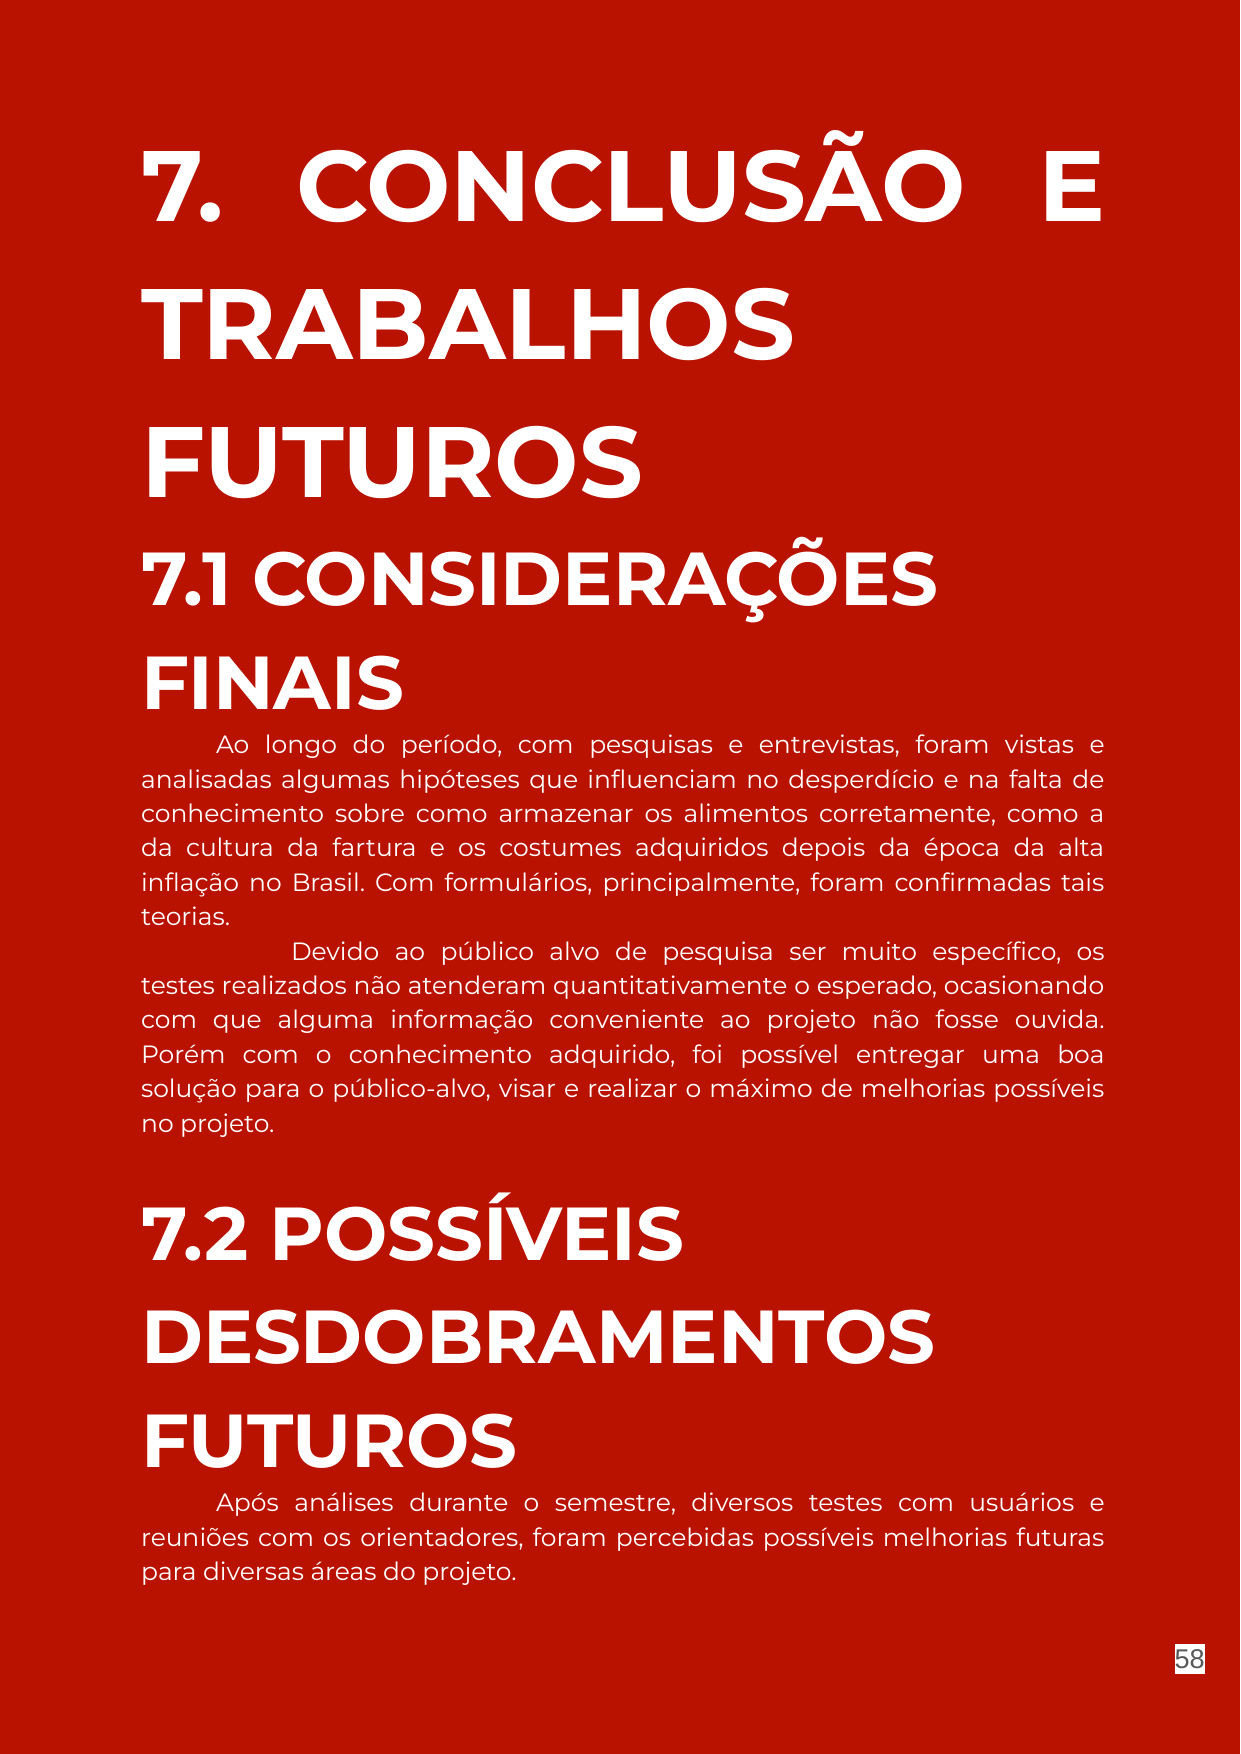

7. CONCLUSÃO E TRABALHOS FUTUROS
7.1 CONSIDERAÇÕES FINAIS
Ao longo do período, com pesquisas e entrevistas, foram vistas e analisadas algumas hipóteses que influenciam no desperdício e na falta de conhecimento sobre como armazenar os alimentos corretamente, como a da cultura da fartura e os costumes adquiridos depois da época da alta inflação no Brasil. Com formulários, principalmente, foram confirmadas tais teorias.
	Devido ao público alvo de pesquisa ser muito específico, os testes realizados não atenderam quantitativamente o esperado, ocasionando com que alguma informação conveniente ao projeto não fosse ouvida. Porém com o conhecimento adquirido, foi possível entregar uma boa solução para o público-alvo, visar e realizar o máximo de melhorias possíveis no projeto.

7.2 POSSÍVEIS DESDOBRAMENTOS FUTUROS
Após análises durante o semestre, diversos testes com usuários e reuniões com os orientadores, foram percebidas possíveis melhorias futuras para diversas áreas do projeto.

58